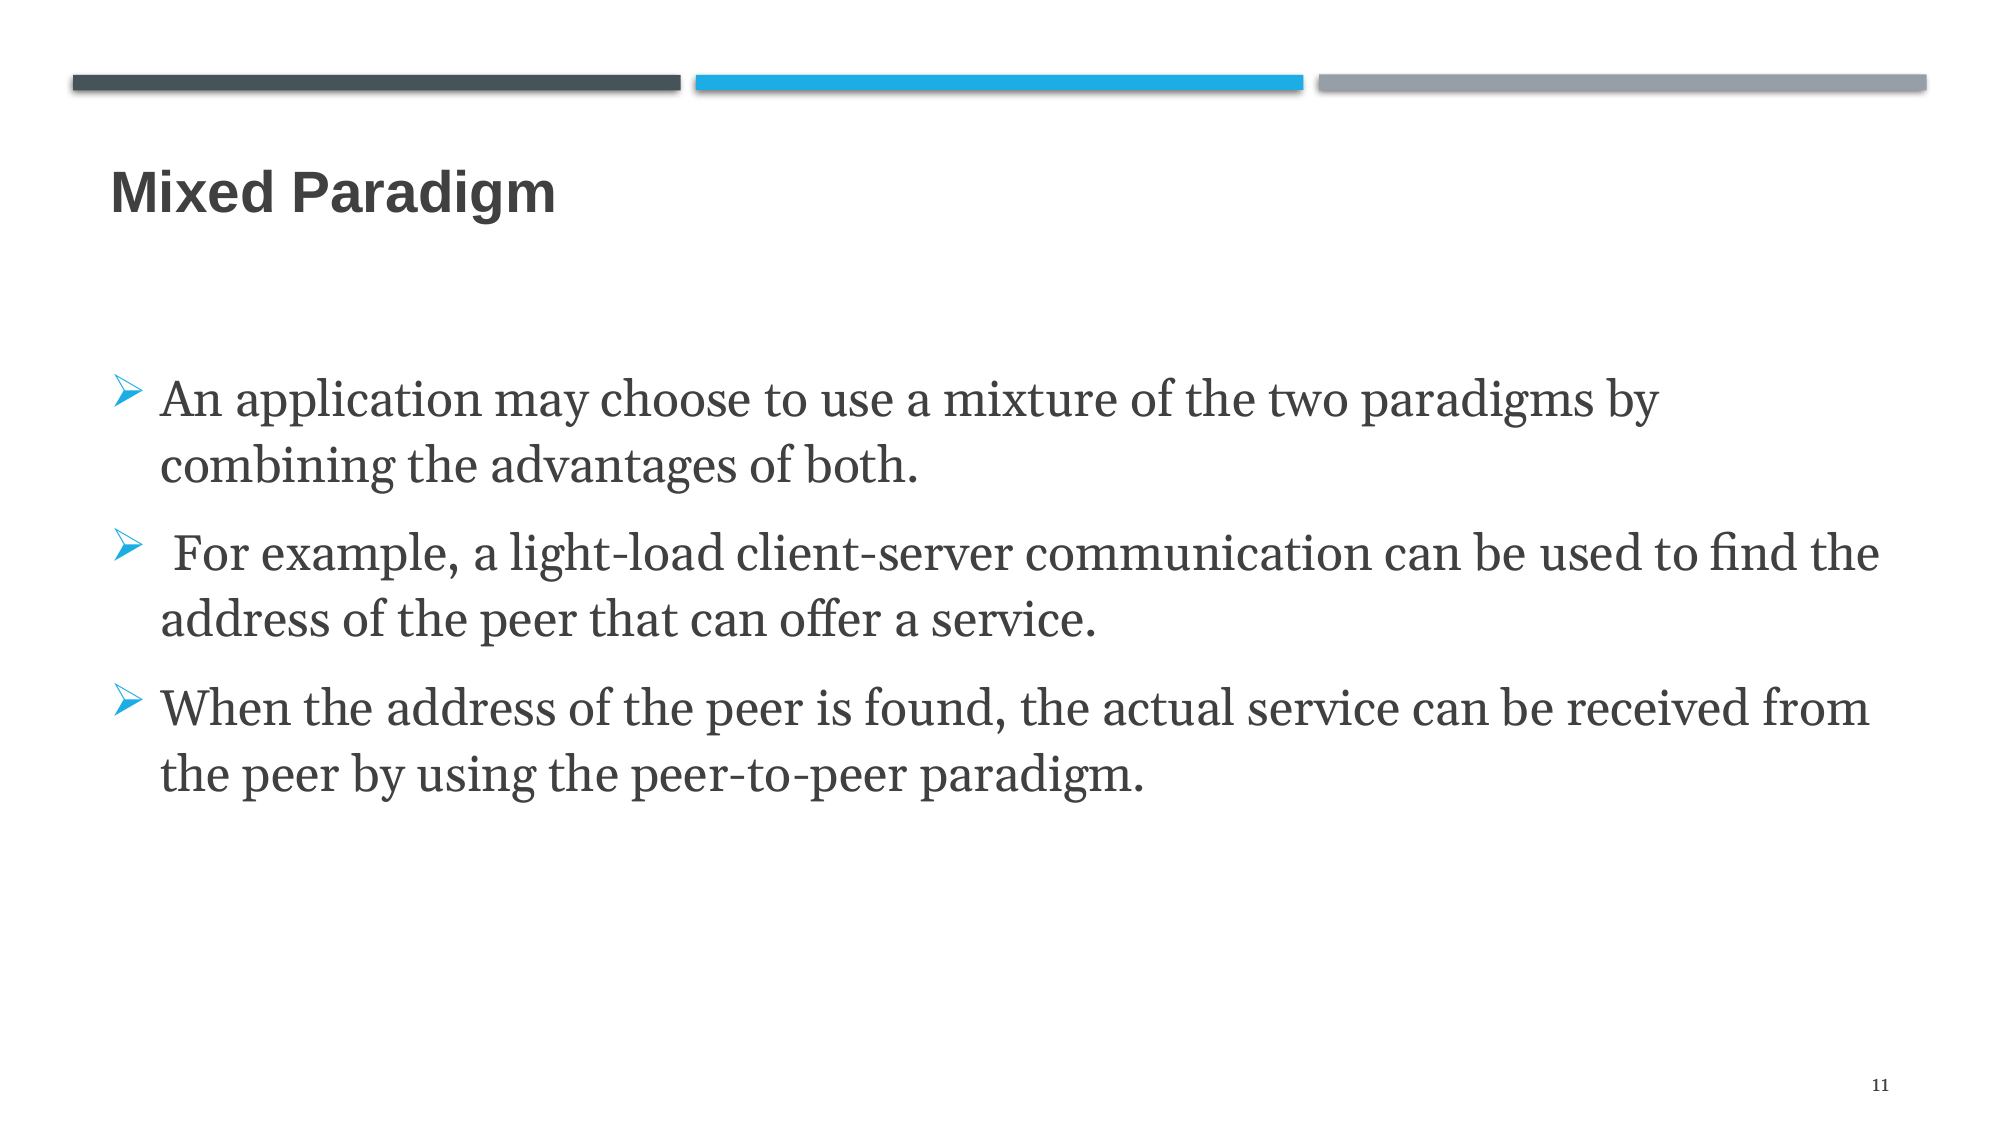

# Mixed Paradigm
An application may choose to use a mixture of the two paradigms by combining the advantages of both.
 For example, a light-load client-server communication can be used to find the address of the peer that can offer a service.
When the address of the peer is found, the actual service can be received from the peer by using the peer-to-peer paradigm.
11